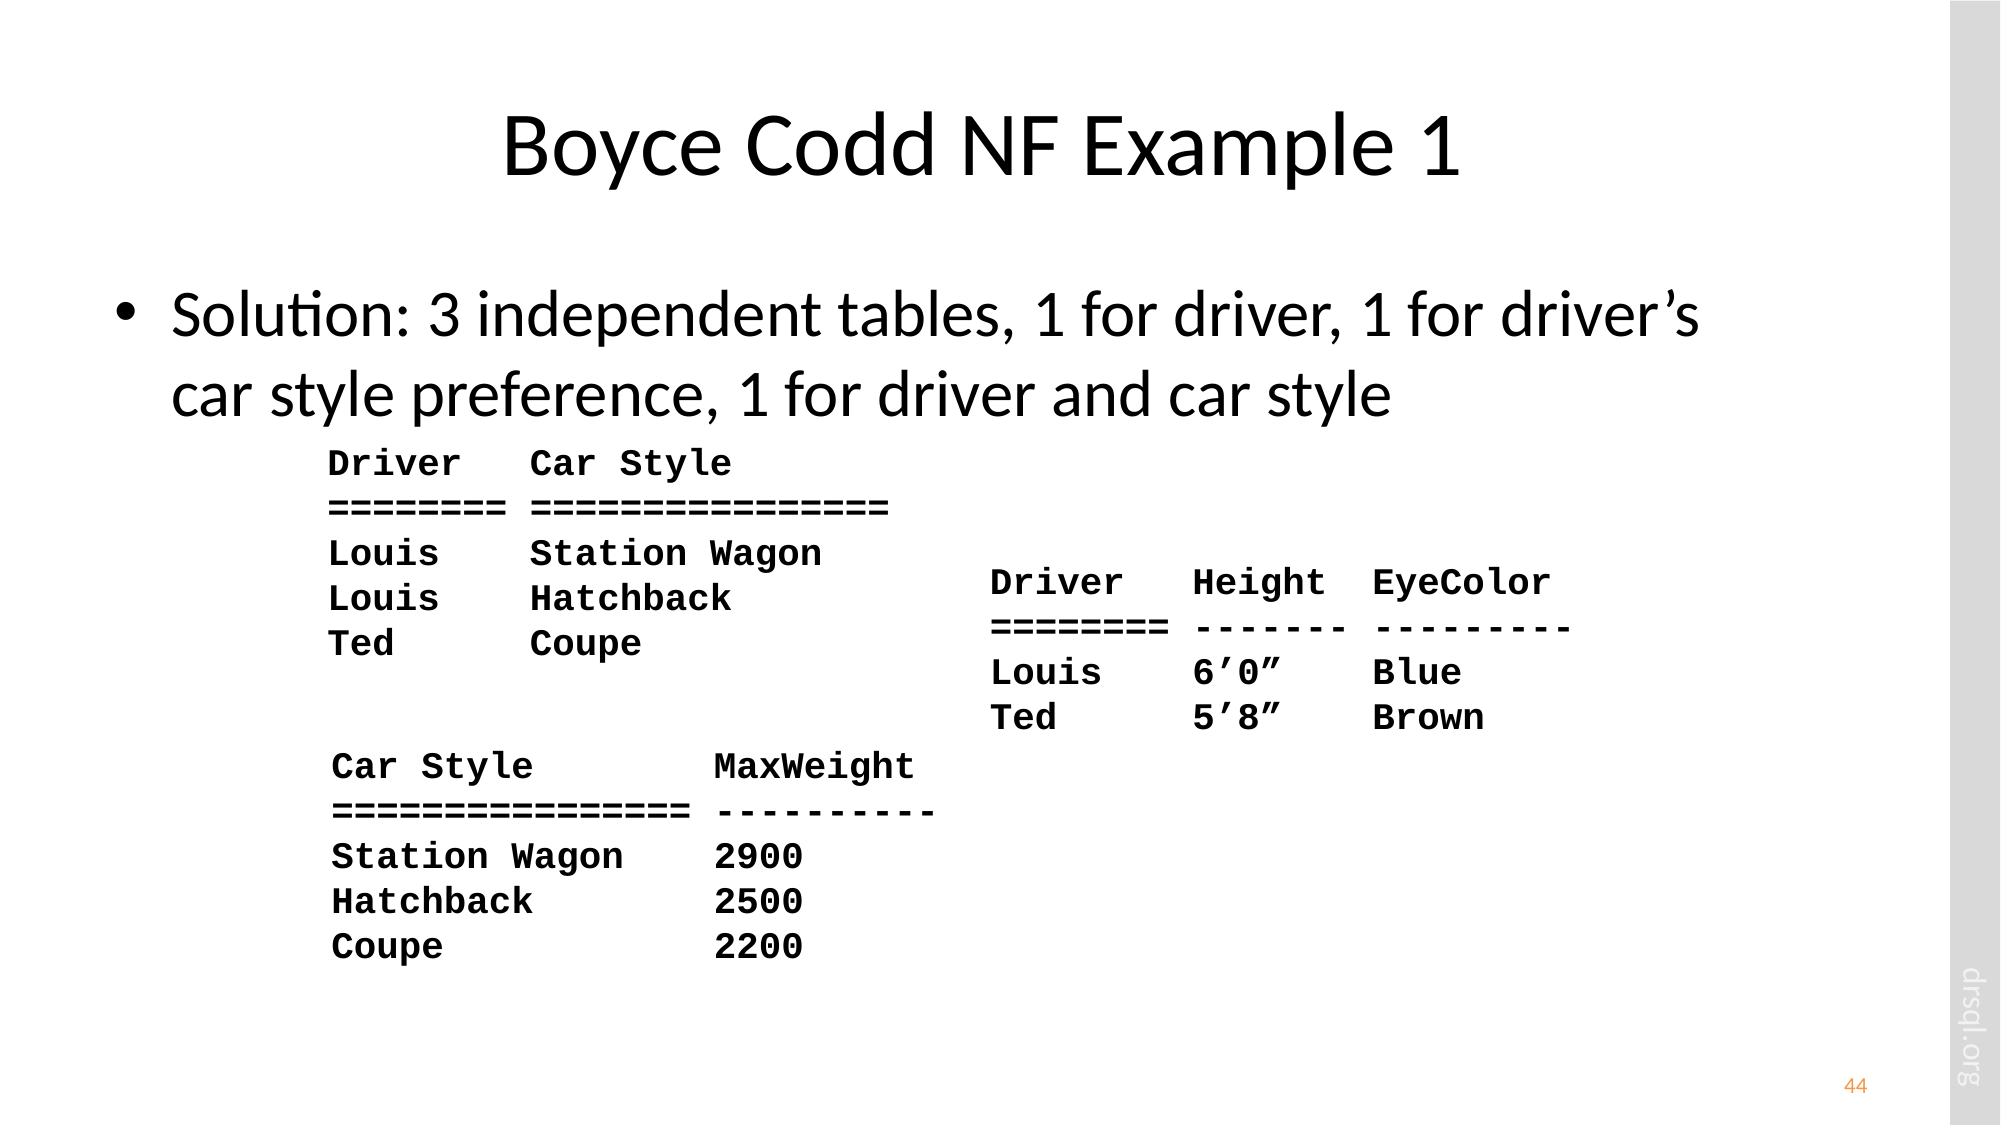

# Boyce Codd NF Example 1

Solution: 3 independent tables, 1 for driver, 1 for driver’s car style preference, 1 for driver and car style
Driver   Car Style
======== ================
Louis    Station Wagon
Louis    Hatchback
Ted      Coupe

Driver   Height  EyeColor
======== ------- ---------
Louis    6’0”    Blue
Ted      5’8”    Brown

Car Style        MaxWeight
================ ----------
Station Wagon    2900
Hatchback        2500
Coupe            2200